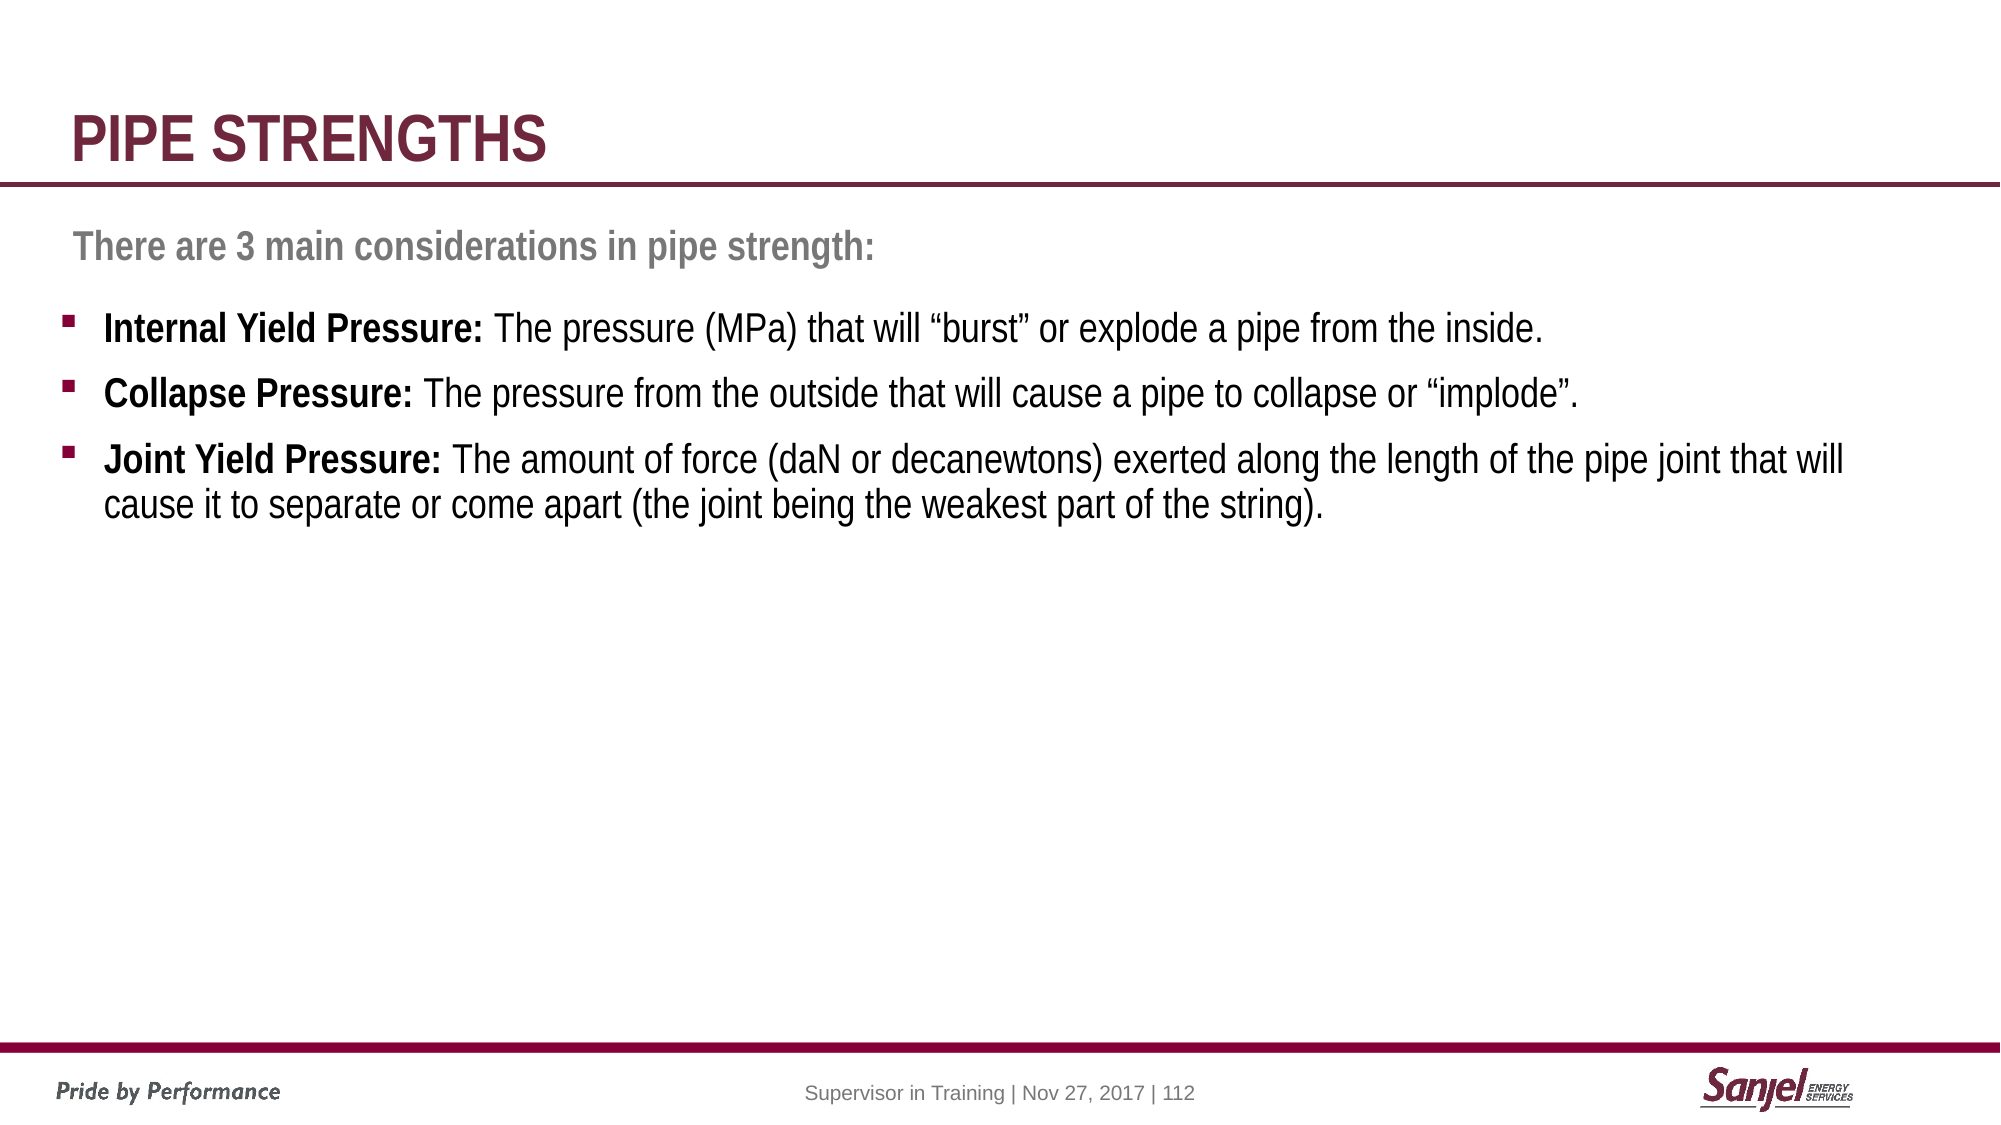

# Pipe Strengths
There are 3 main considerations in pipe strength:
Internal Yield Pressure: The pressure (MPa) that will “burst” or explode a pipe from the inside.
Collapse Pressure: The pressure from the outside that will cause a pipe to collapse or “implode”.
Joint Yield Pressure: The amount of force (daN or decanewtons) exerted along the length of the pipe joint that will cause it to separate or come apart (the joint being the weakest part of the string).